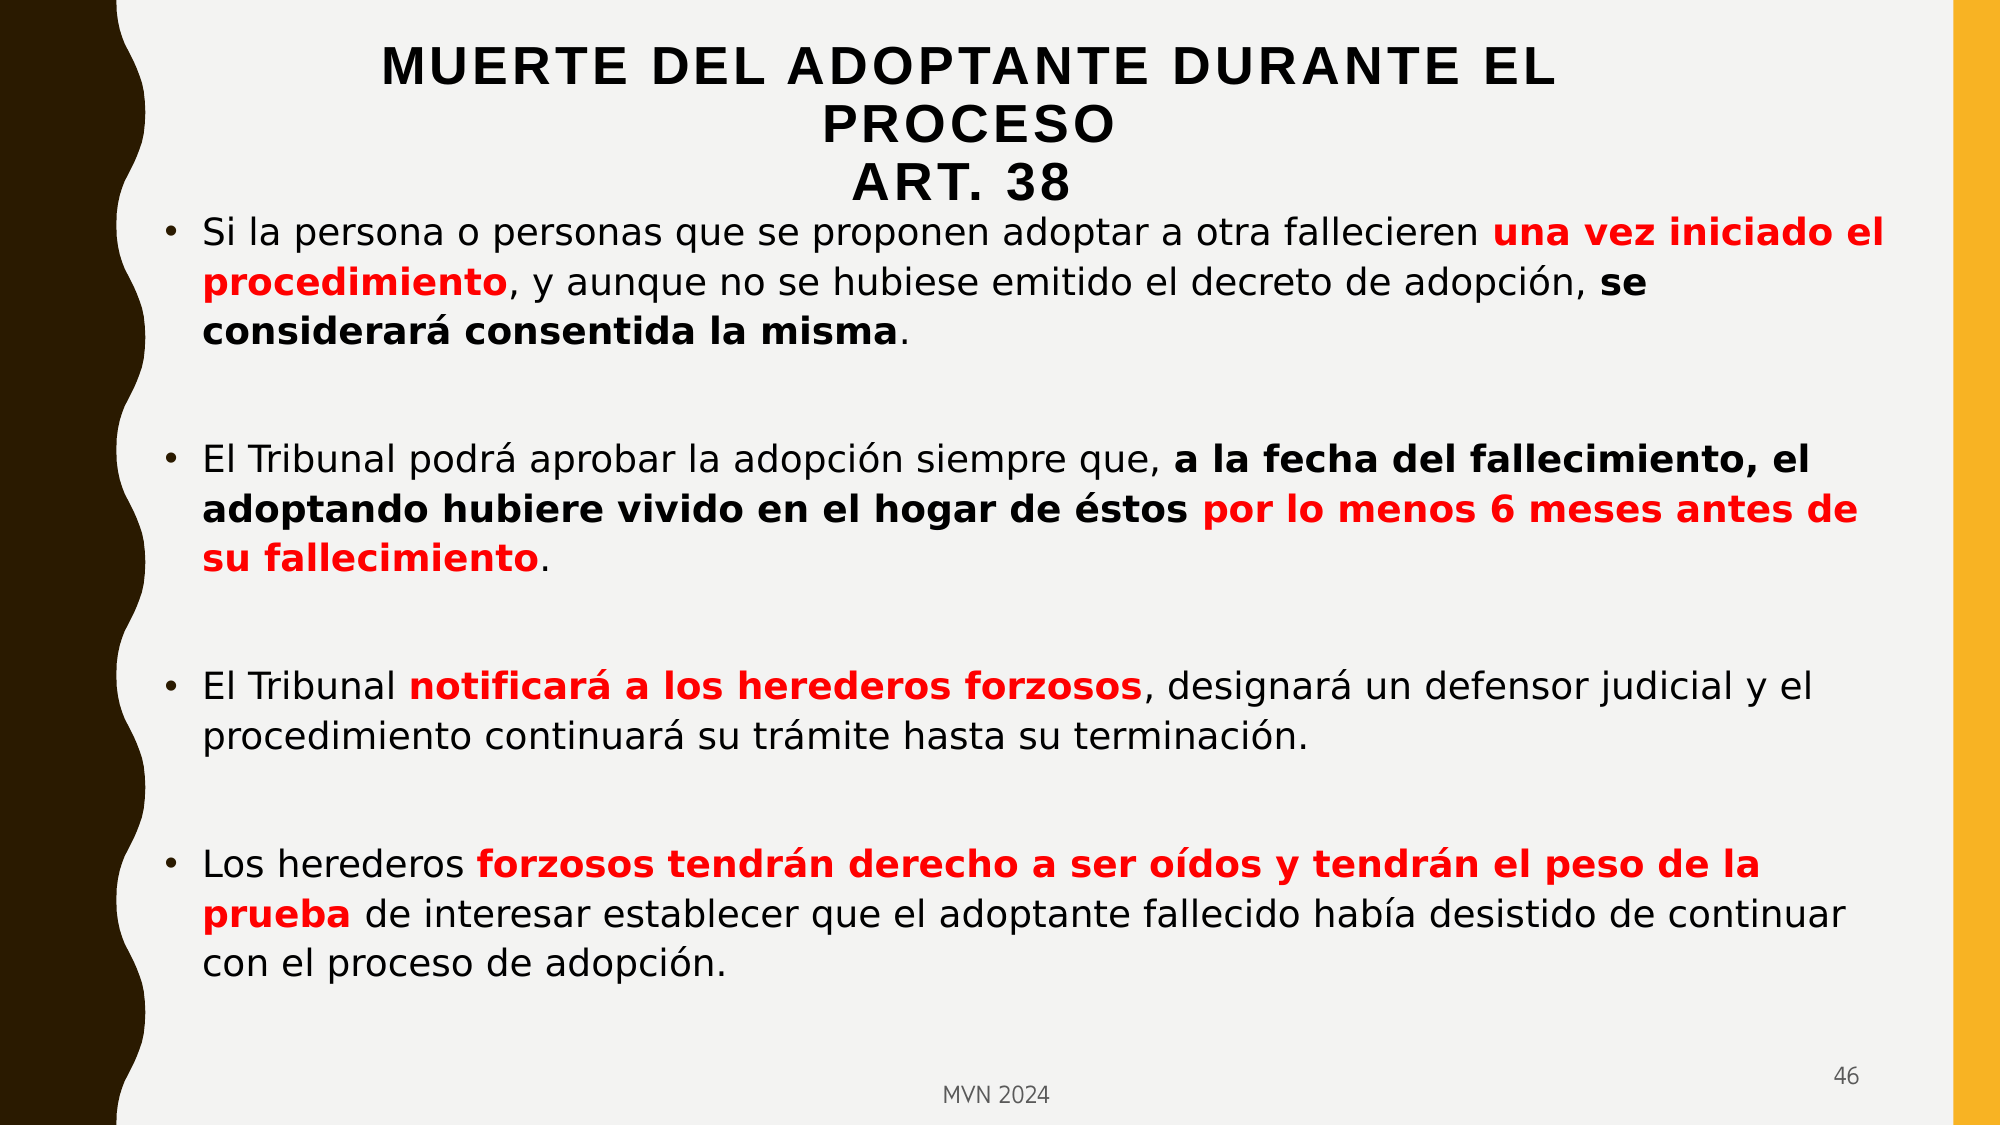

# Muerte del adoptante durante el proceso Art. 38
Si la persona o personas que se proponen adoptar a otra fallecieren una vez iniciado el procedimiento, y aunque no se hubiese emitido el decreto de adopción, se considerará consentida la misma.

El Tribunal podrá aprobar la adopción siempre que, a la fecha del fallecimiento, el adoptando hubiere vivido en el hogar de éstos por lo menos 6 meses antes de su fallecimiento.

El Tribunal notificará a los herederos forzosos, designará un defensor judicial y el procedimiento continuará su trámite hasta su terminación.

Los herederos forzosos tendrán derecho a ser oídos y tendrán el peso de la prueba de interesar establecer que el adoptante fallecido había desistido de continuar con el proceso de adopción.

46
MVN 2024